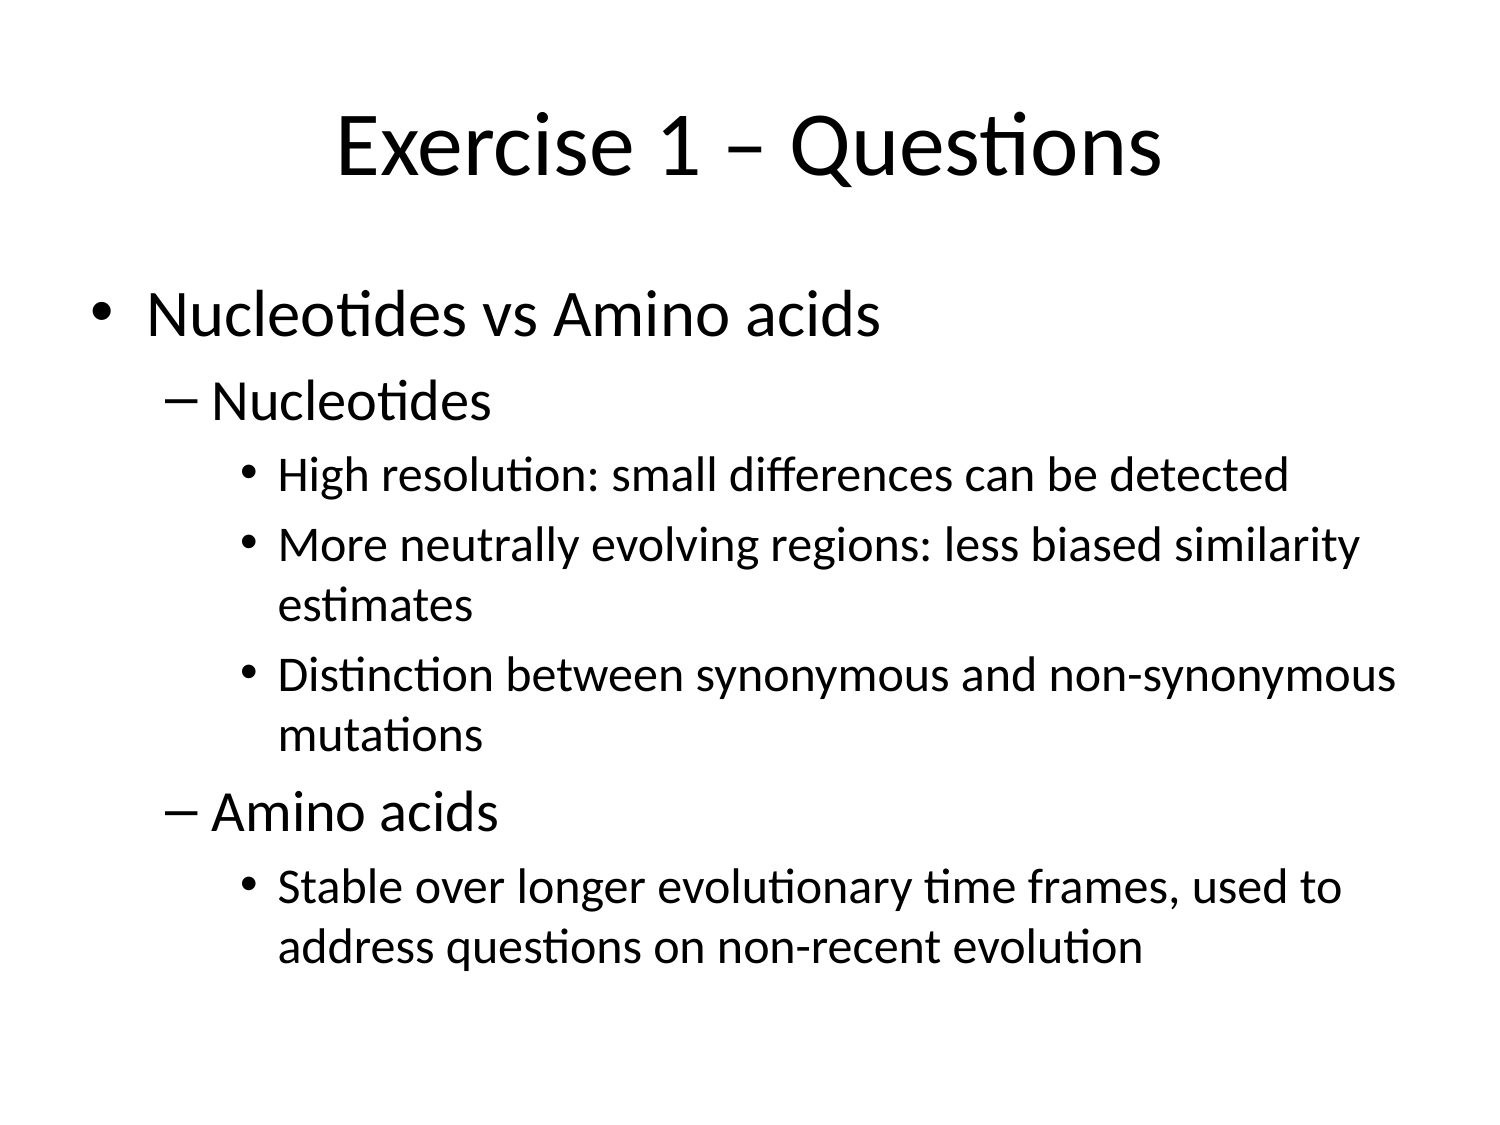

# Exercise 1 – Questions
Nucleotides vs Amino acids
Nucleotides
High resolution: small differences can be detected
More neutrally evolving regions: less biased similarity estimates
Distinction between synonymous and non-synonymous mutations
Amino acids
Stable over longer evolutionary time frames, used to address questions on non-recent evolution